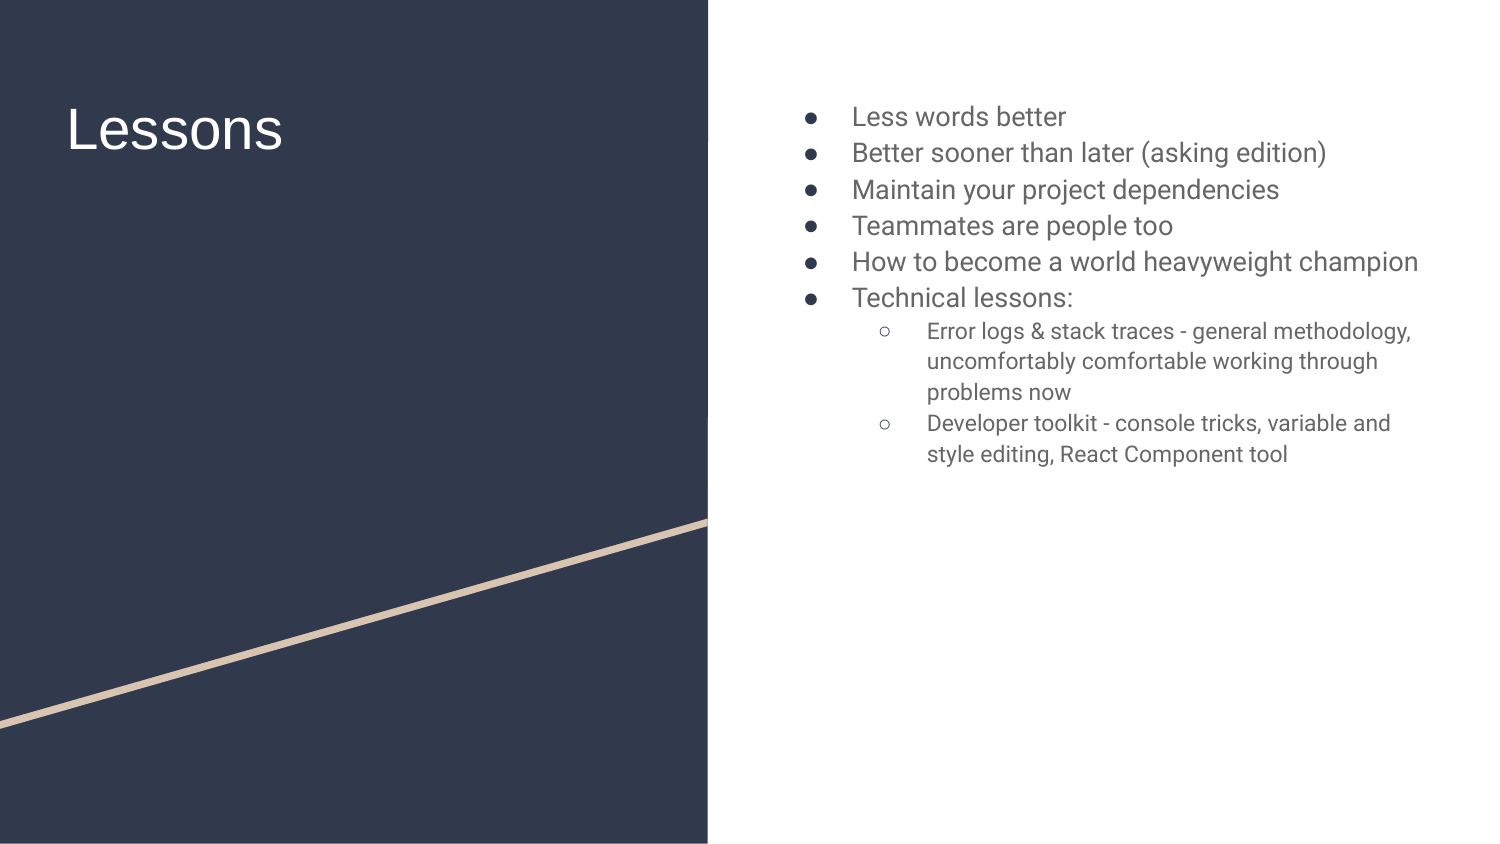

# Lessons
Less words better
Better sooner than later (asking edition)
Maintain your project dependencies
Teammates are people too
How to become a world heavyweight champion
Technical lessons:
Error logs & stack traces - general methodology, uncomfortably comfortable working through problems now
Developer toolkit - console tricks, variable and style editing, React Component tool